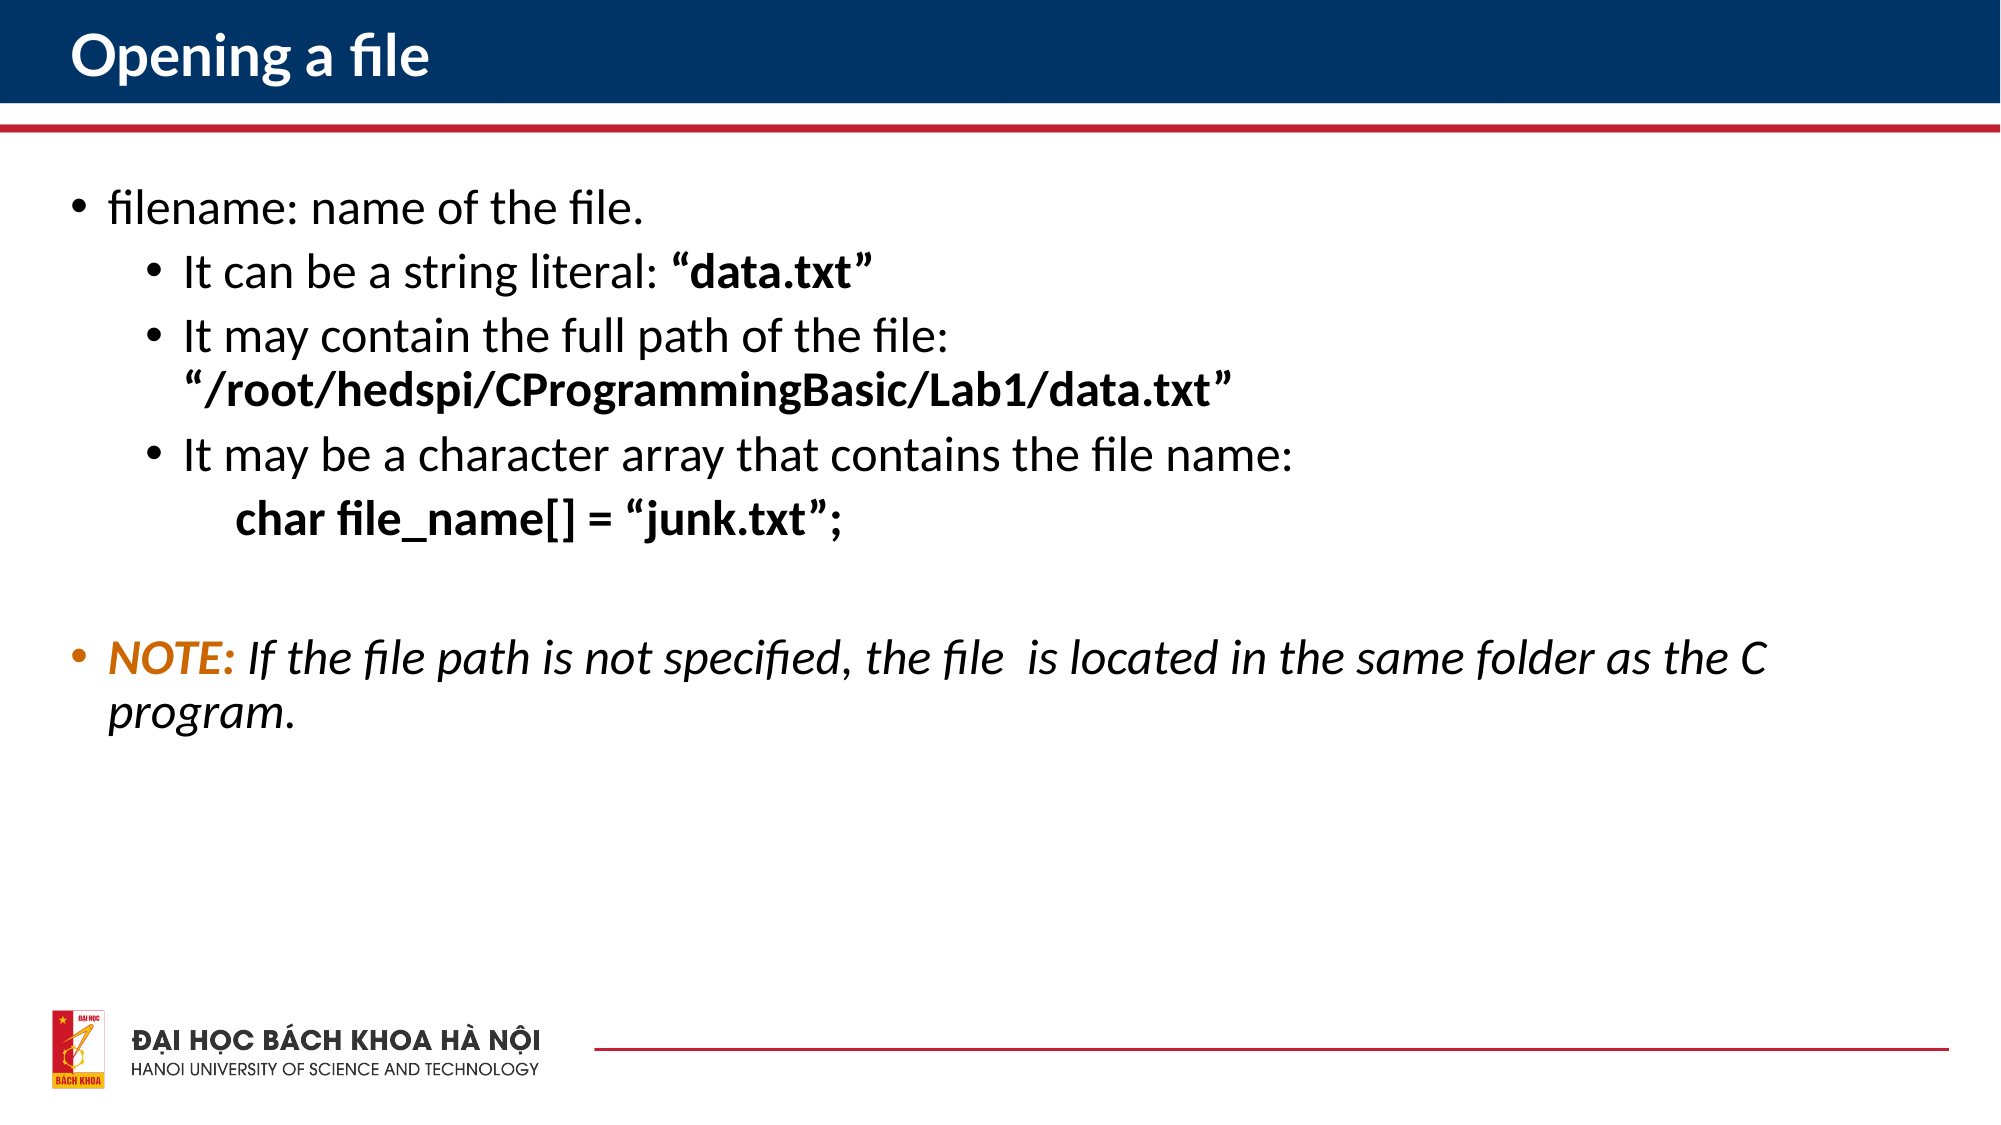

# Opening a file
filename: name of the file.
It can be a string literal: “data.txt”
It may contain the full path of the file: “/root/hedspi/CProgrammingBasic/Lab1/data.txt”
It may be a character array that contains the file name:
        char file_name[] = “junk.txt”;

NOTE: If the file path is not specified, the file  is located in the same folder as the C program.